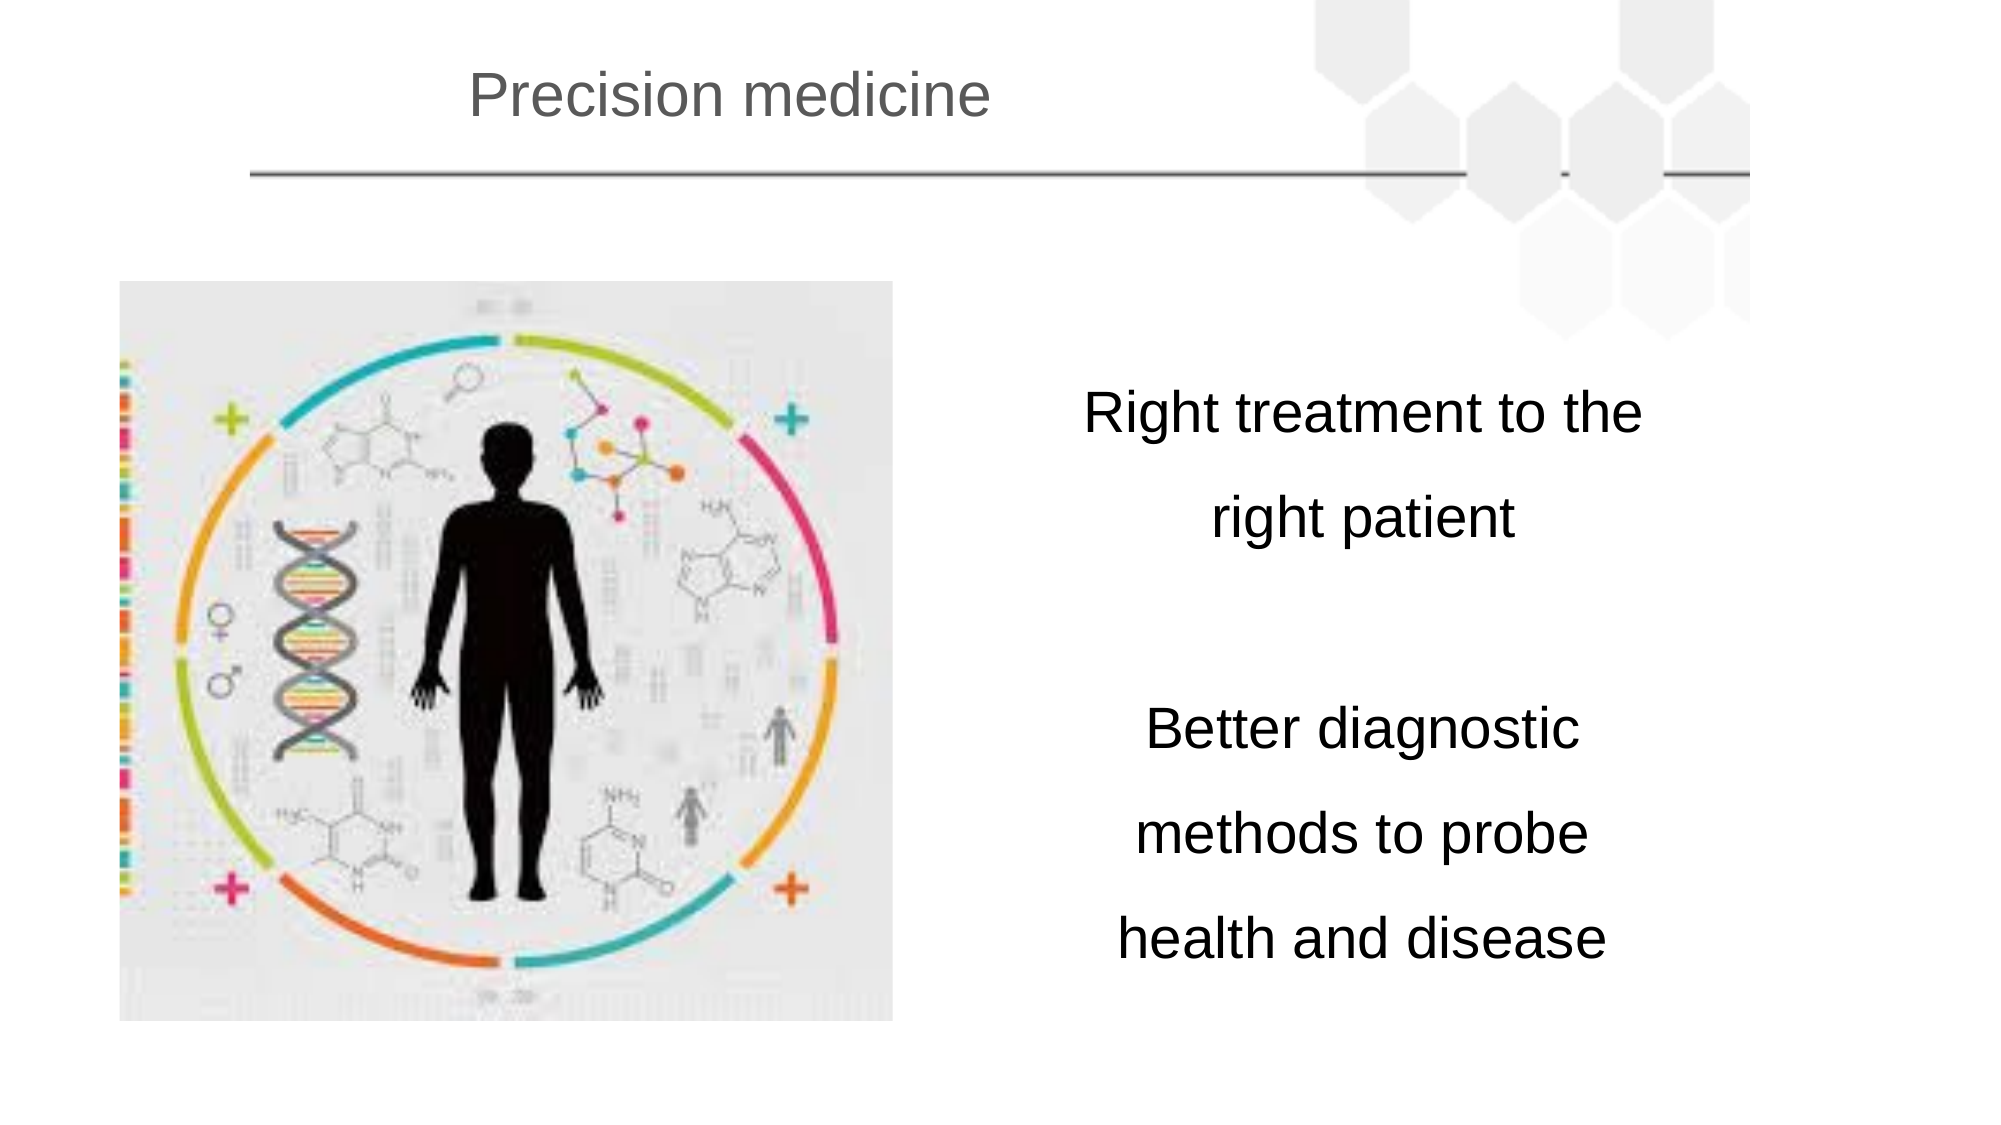

# Precision medicine

Right treatment to the right patient

Better diagnostic methods to probe health and disease